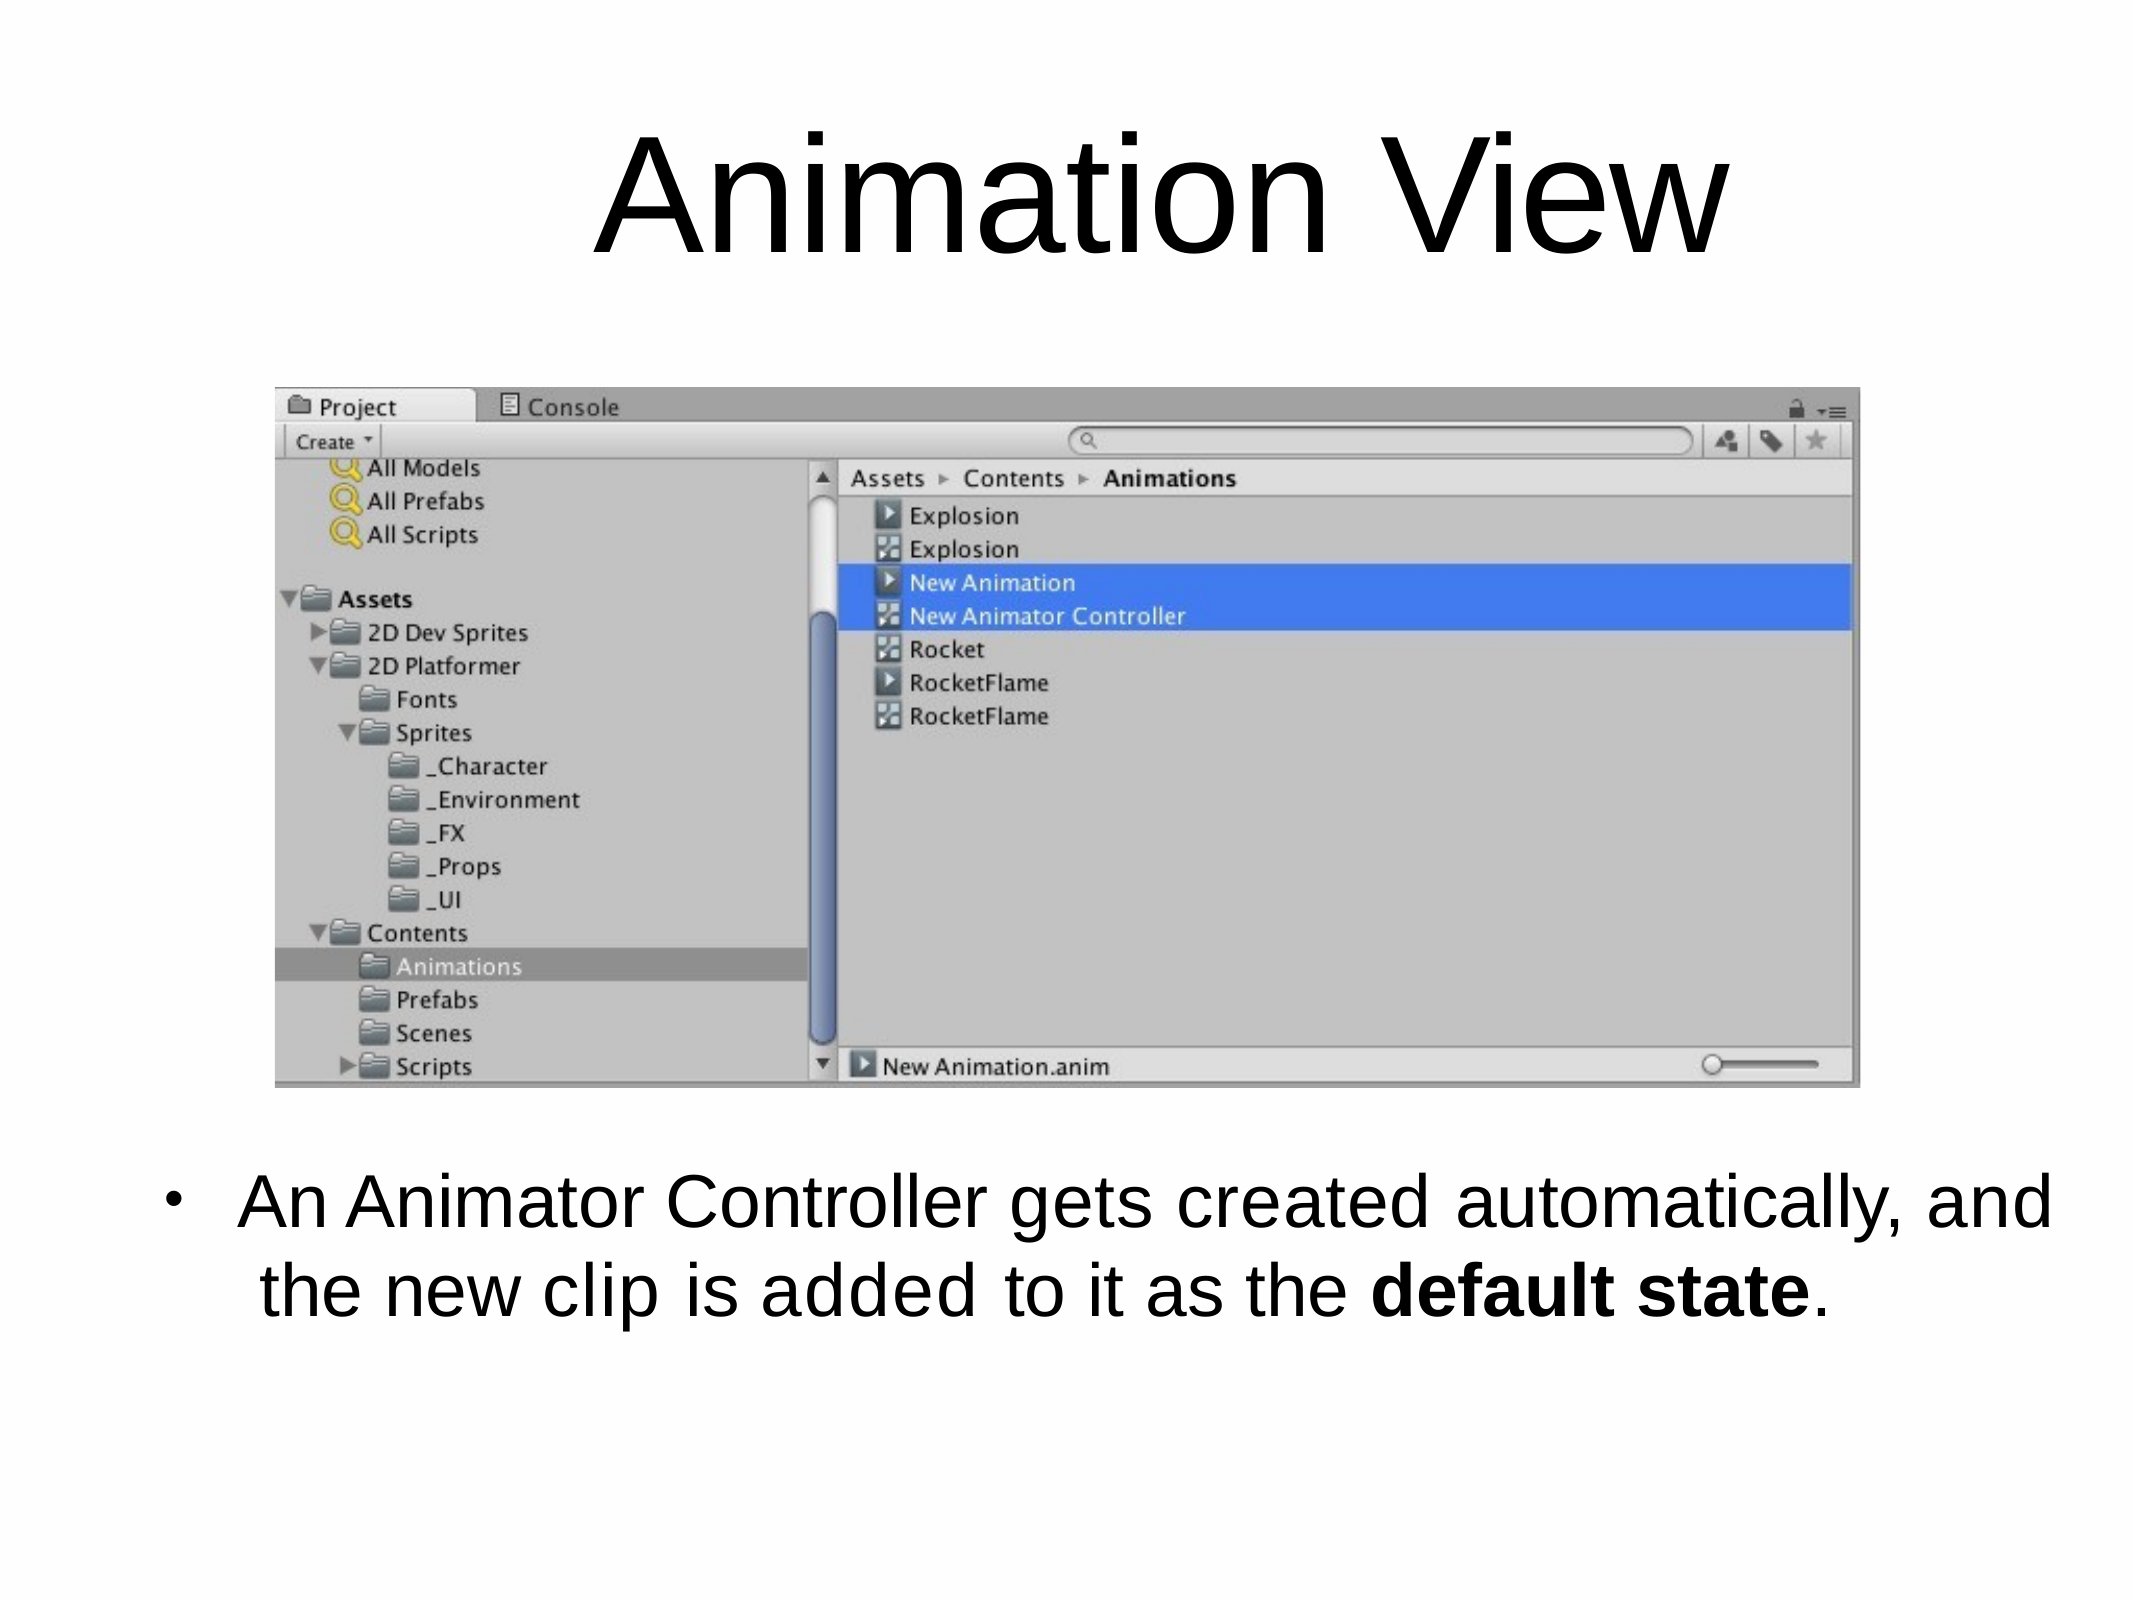

# Animation View

An Animator Controller gets created automatically, and  the new clip is added to it as the default state.
•